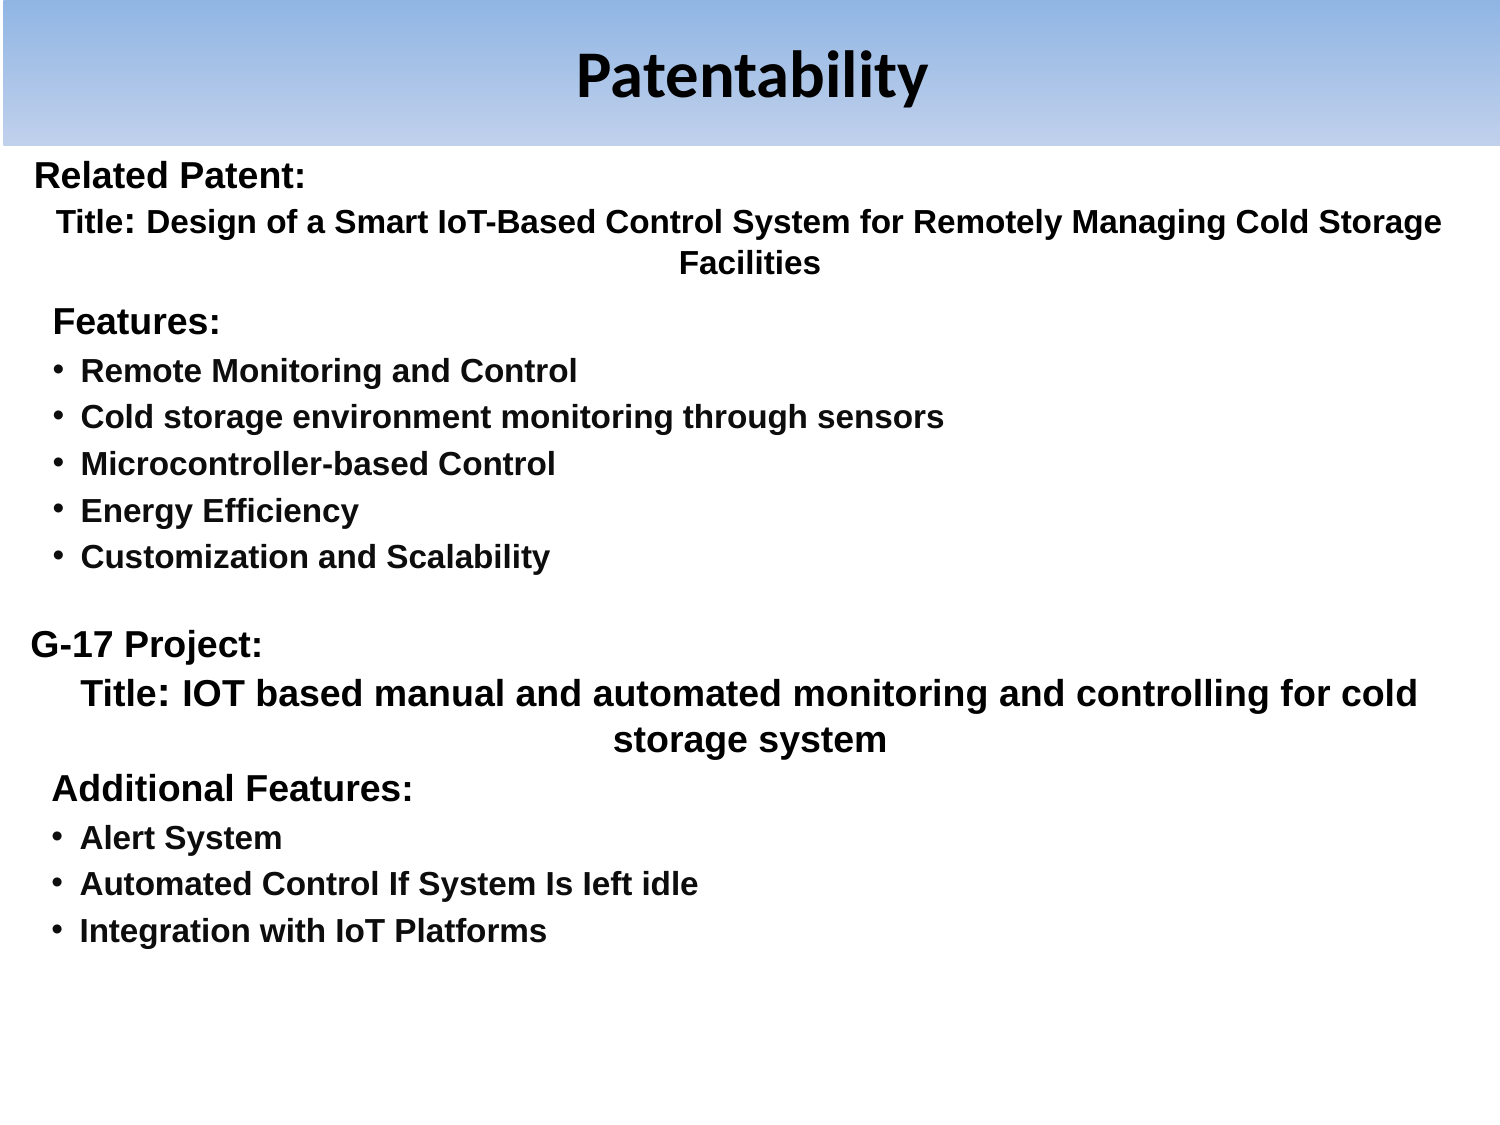

# Patentability
Related Patent:
Title: Design of a Smart IoT-Based Control System for Remotely Managing Cold Storage Facilities

Features:
Remote Monitoring and Control
Cold storage environment monitoring through sensors
Microcontroller-based Control
Energy Efficiency
Customization and Scalability

G-17 Project:
Title: IOT based manual and automated monitoring and controlling for cold storage system

Additional Features:
Alert System
Automated Control If System Is Ieft idle
Integration with IoT Platforms